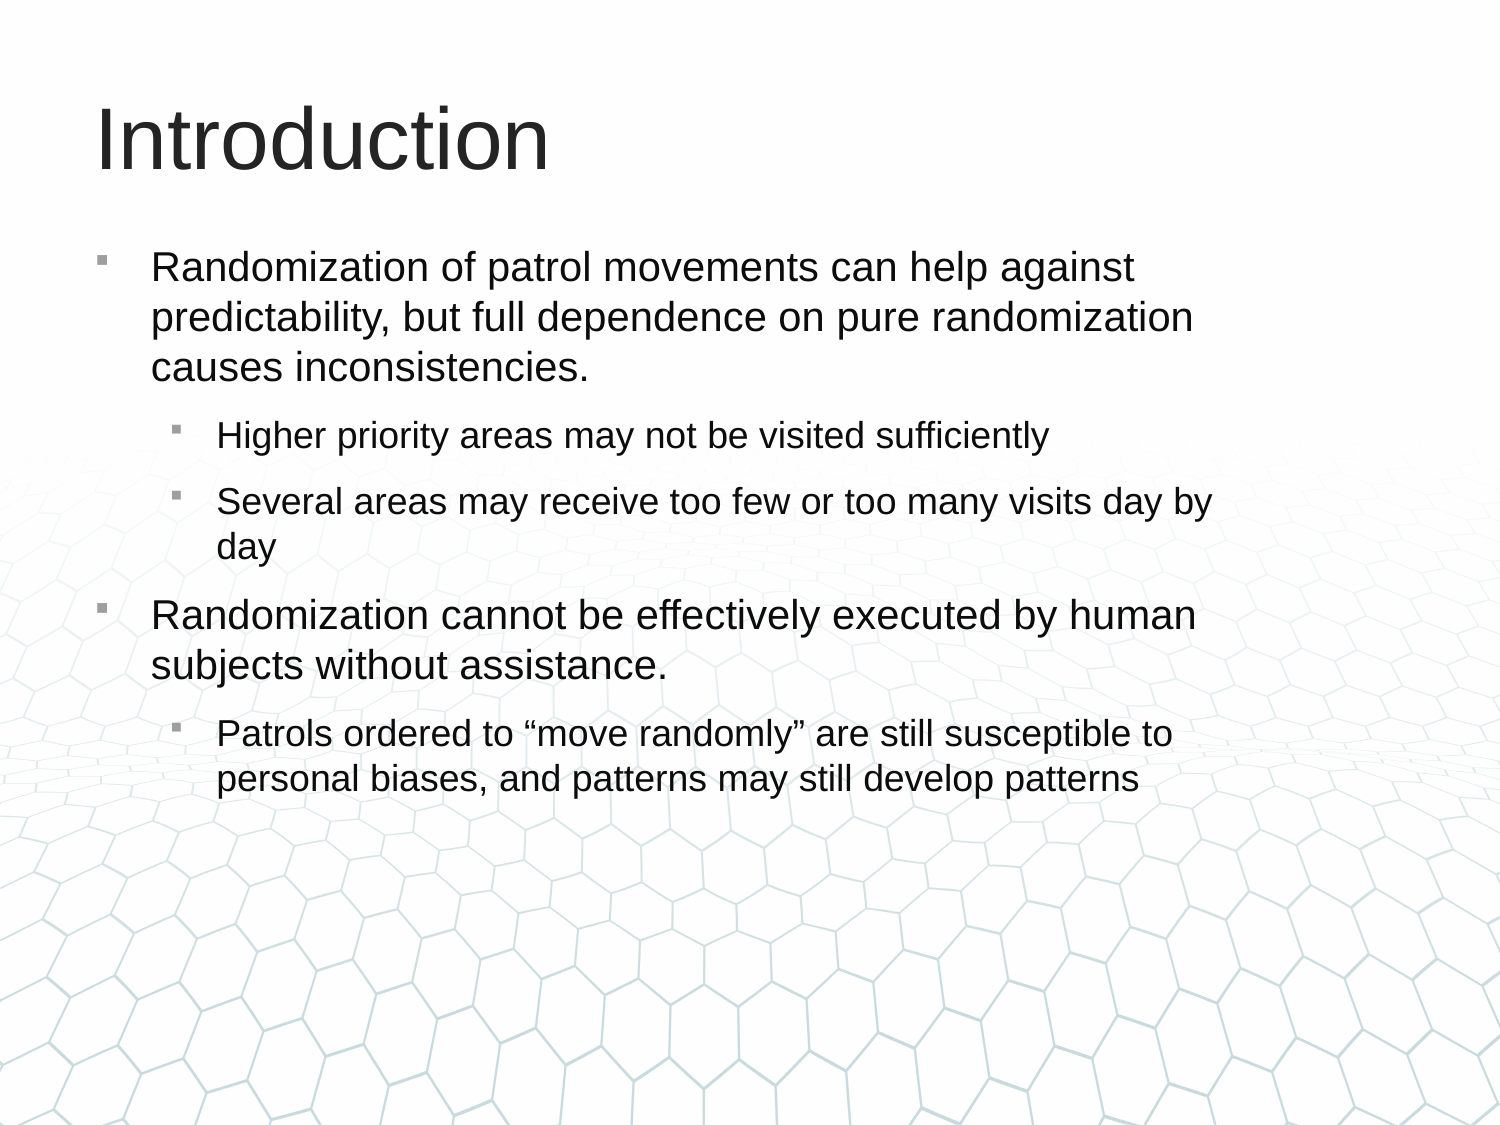

# Introduction
Randomization of patrol movements can help against predictability, but full dependence on pure randomization causes inconsistencies.
Higher priority areas may not be visited sufficiently
Several areas may receive too few or too many visits day by day
Randomization cannot be effectively executed by human subjects without assistance.
Patrols ordered to “move randomly” are still susceptible to personal biases, and patterns may still develop patterns